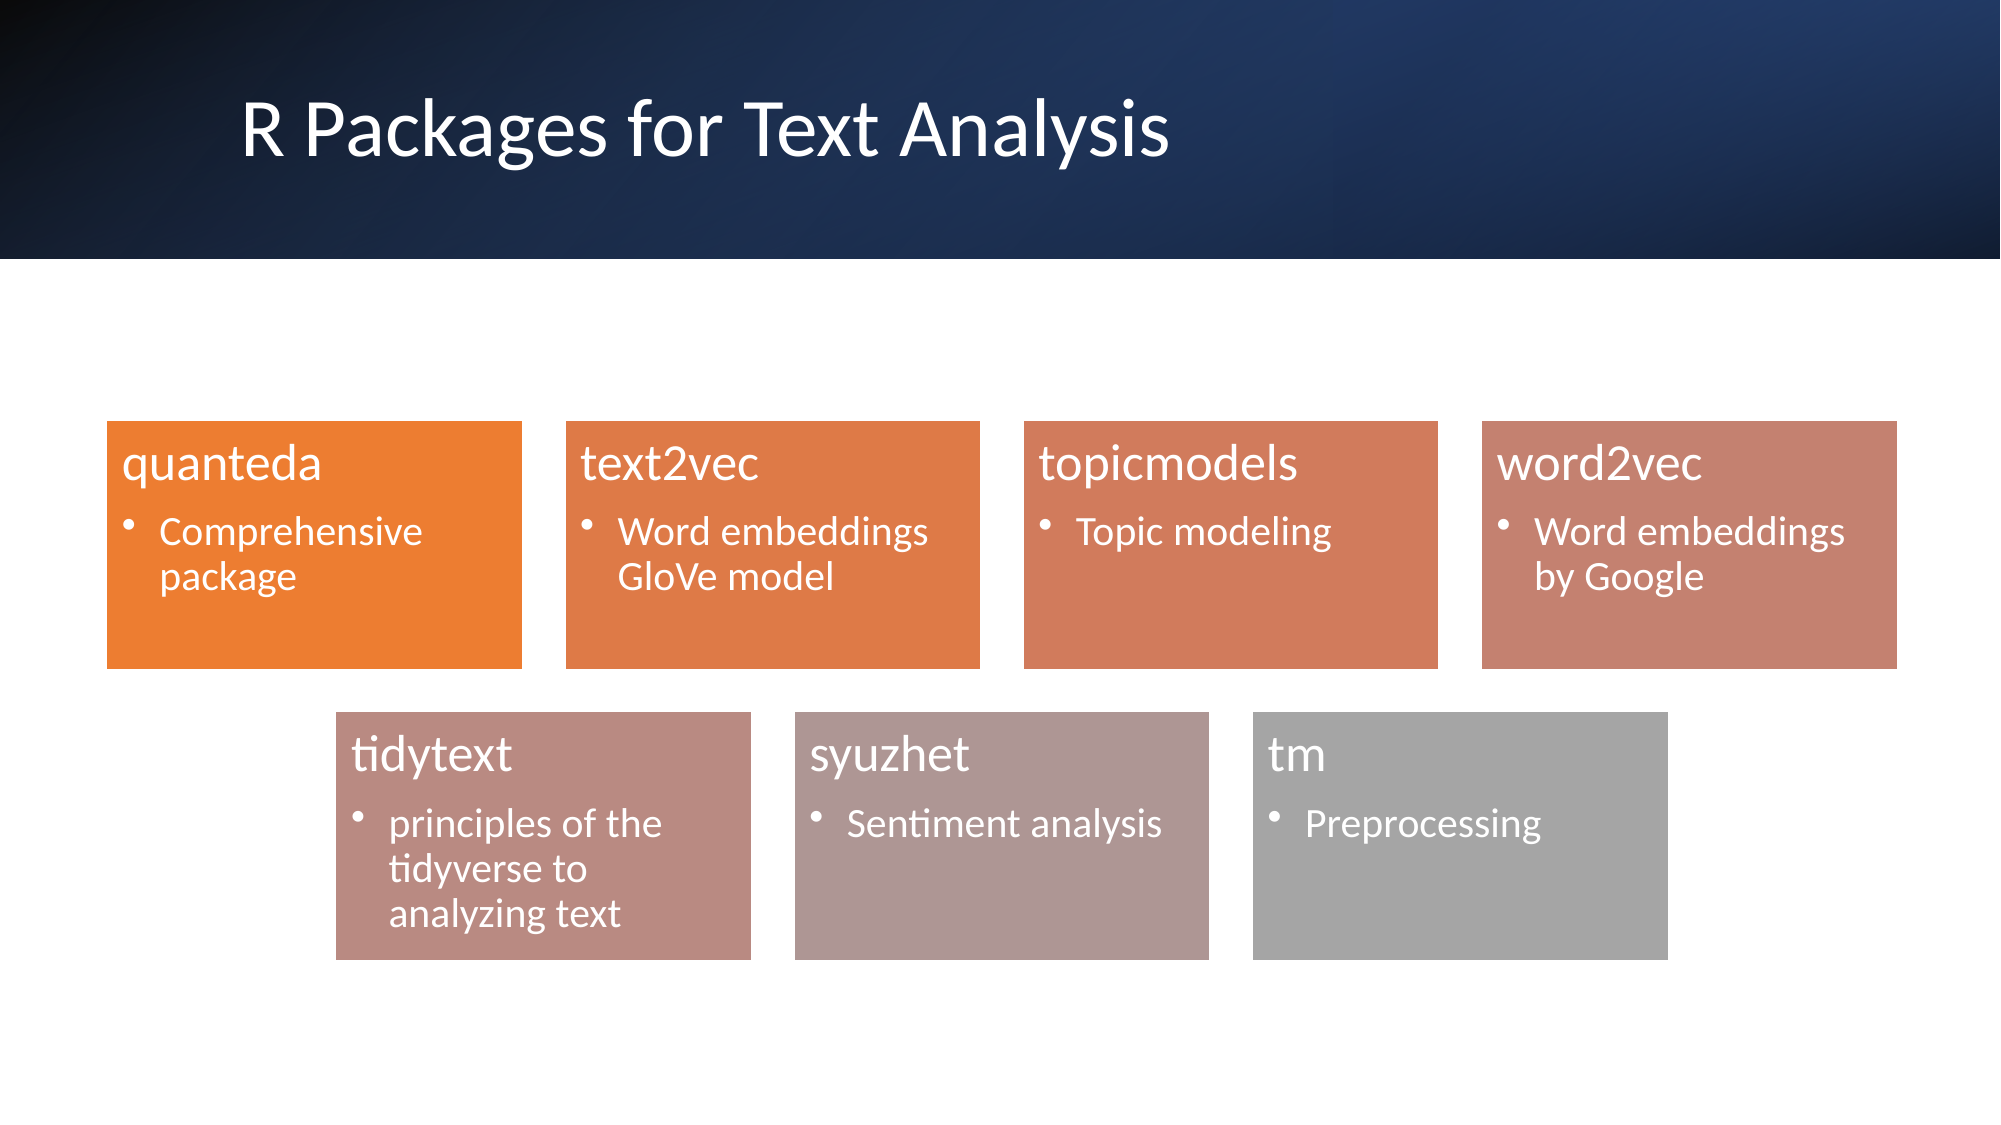

# R Packages for Text Analysis
quanteda
Comprehensive package
text2vec
Word embeddings GloVe model
topicmodels
Topic modeling
word2vec
Word embeddings by Google
tidytext
principles of the tidyverse to analyzing text
syuzhet
Sentiment analysis
tm
Preprocessing